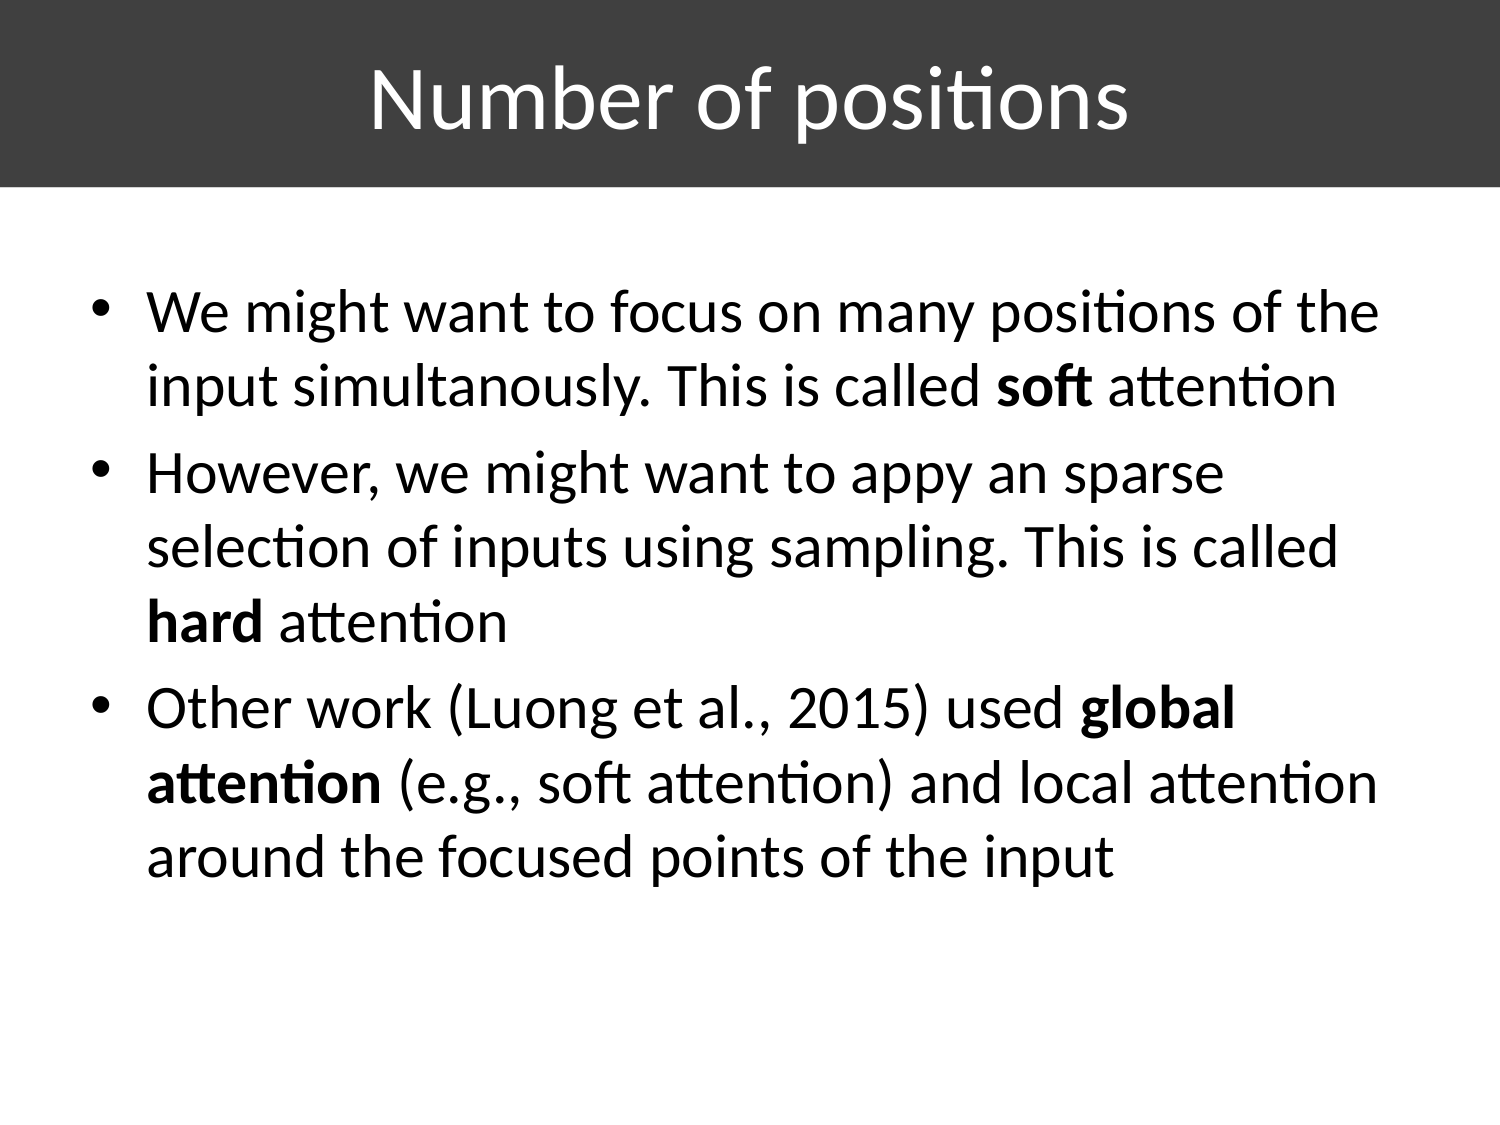

# Number of positions
We might want to focus on many positions of the input simultanously. This is called soft attention
However, we might want to appy an sparse selection of inputs using sampling. This is called hard attention
Other work (Luong et al., 2015) used global attention (e.g., soft attention) and local attention around the focused points of the input